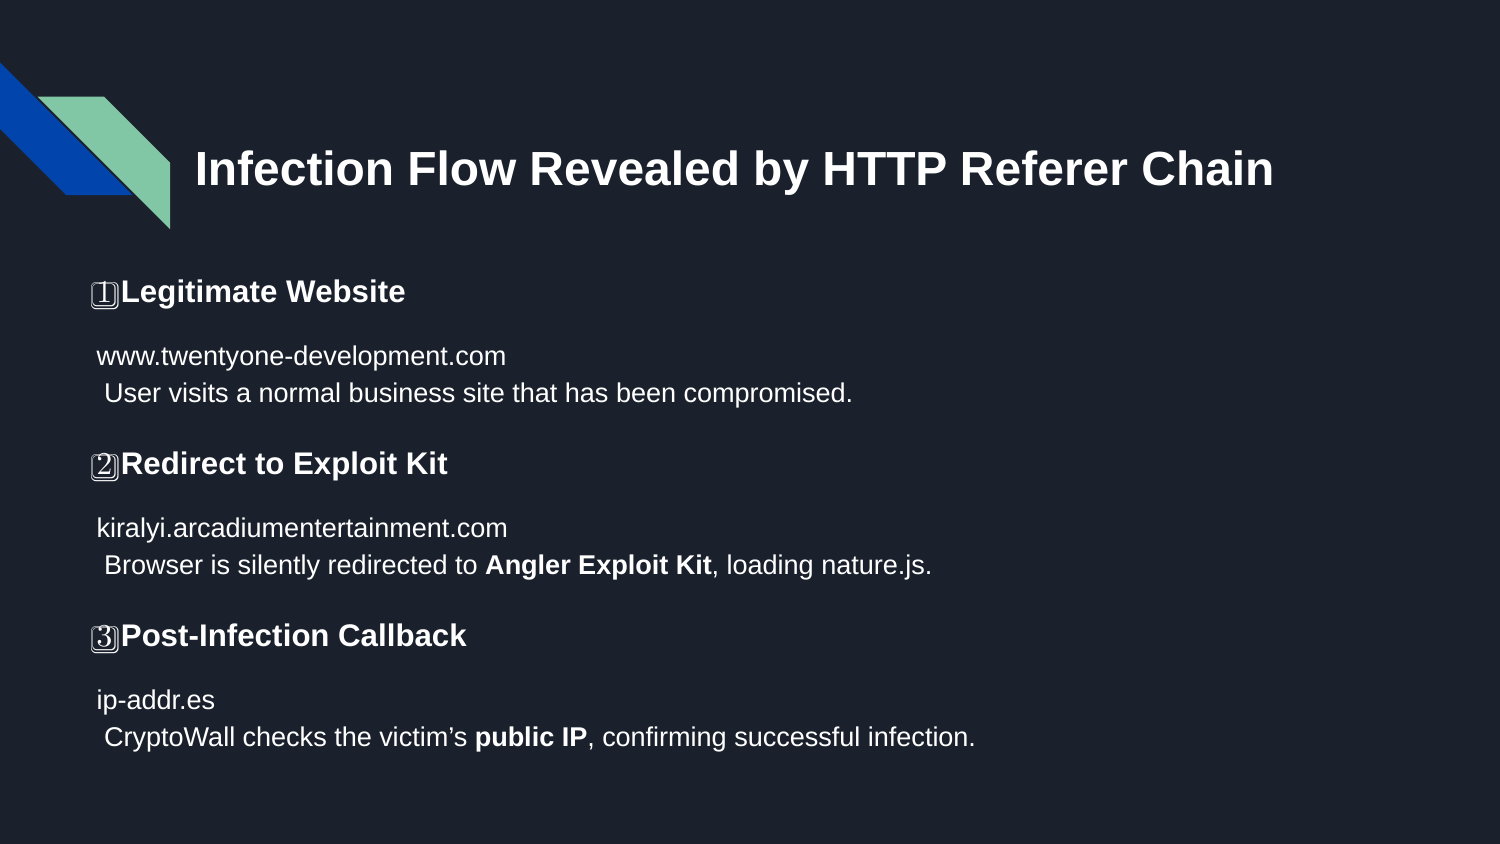

Infection Flow Revealed by HTTP Referer Chain
1️⃣ Legitimate Website
www.twentyone-development.com
 User visits a normal business site that has been compromised.
2️⃣ Redirect to Exploit Kit
kiralyi.arcadiumentertainment.com
 Browser is silently redirected to Angler Exploit Kit, loading nature.js.
3️⃣ Post-Infection Callback
ip-addr.es
 CryptoWall checks the victim’s public IP, confirming successful infection.